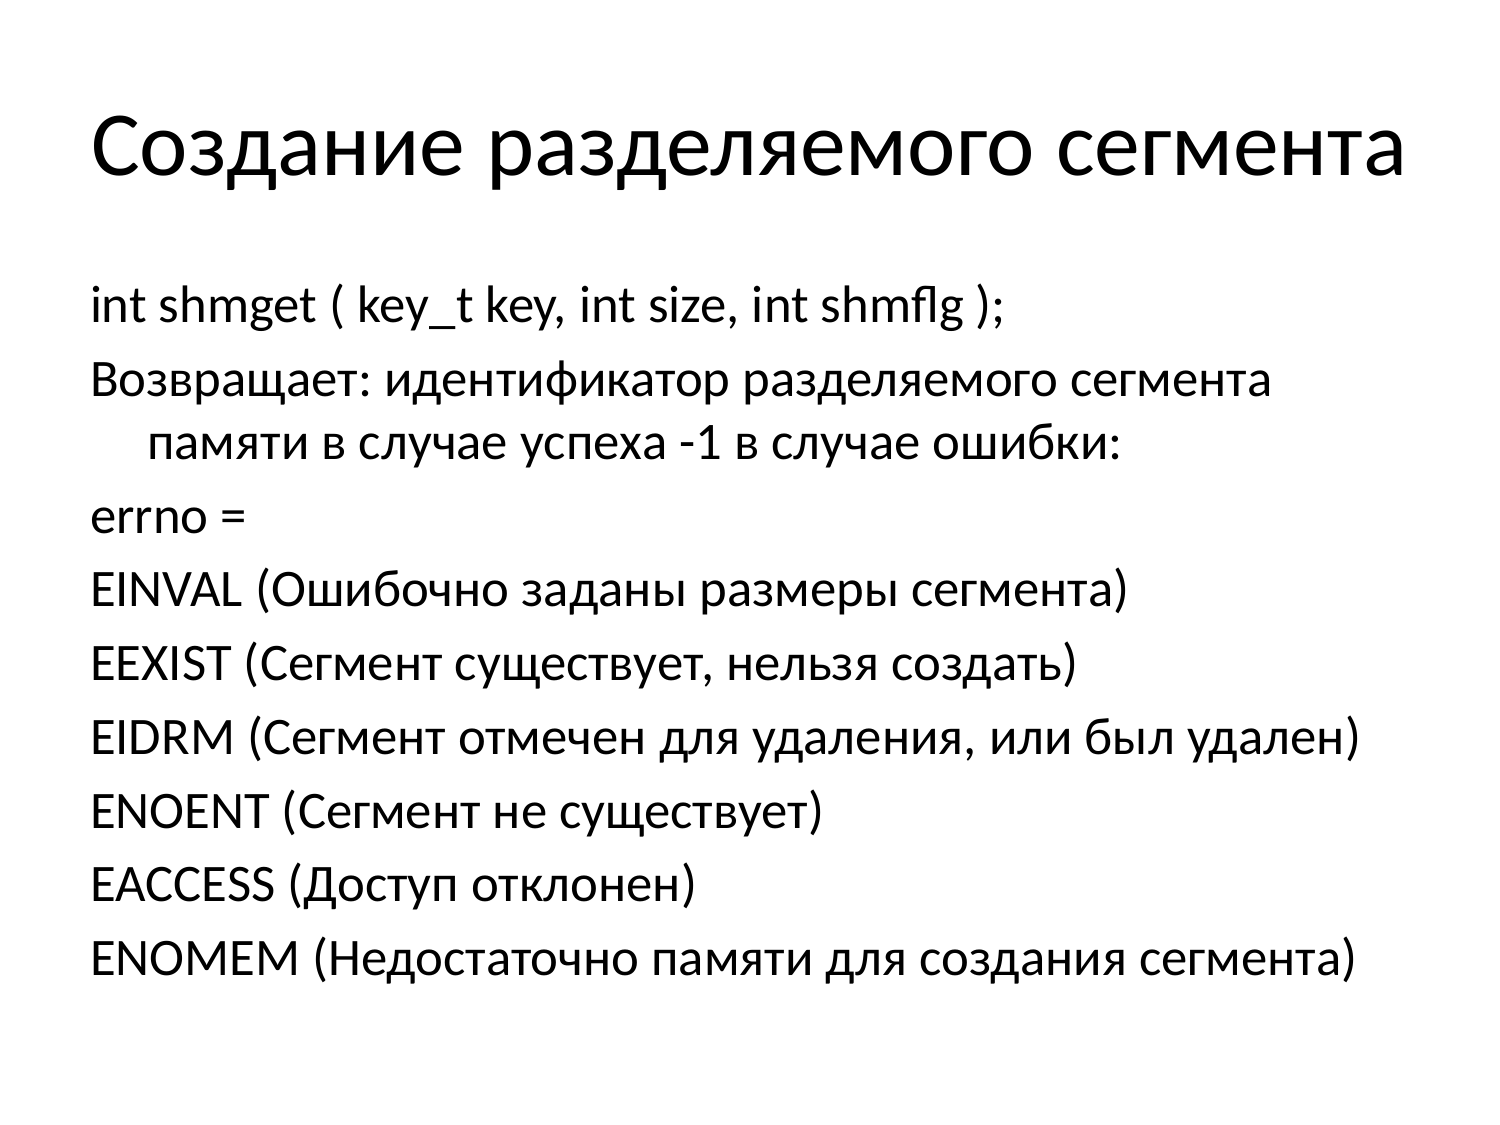

# Создание разделяемого сегмента
int shmget ( key_t key, int size, int shmflg );
Возвращает: идентификатор разделяемого сегмента памяти в случае успеха -1 в случае ошибки:
errno =
EINVAL (Ошибочно заданы размеры сегмента)
EEXIST (Сегмент существует, нельзя создать)
EIDRM (Сегмент отмечен для удаления, или был удален)
ENOENT (Сегмент не существует)
EACCESS (Доступ отклонен)
ENOMEM (Недостаточно памяти для создания сегмента)